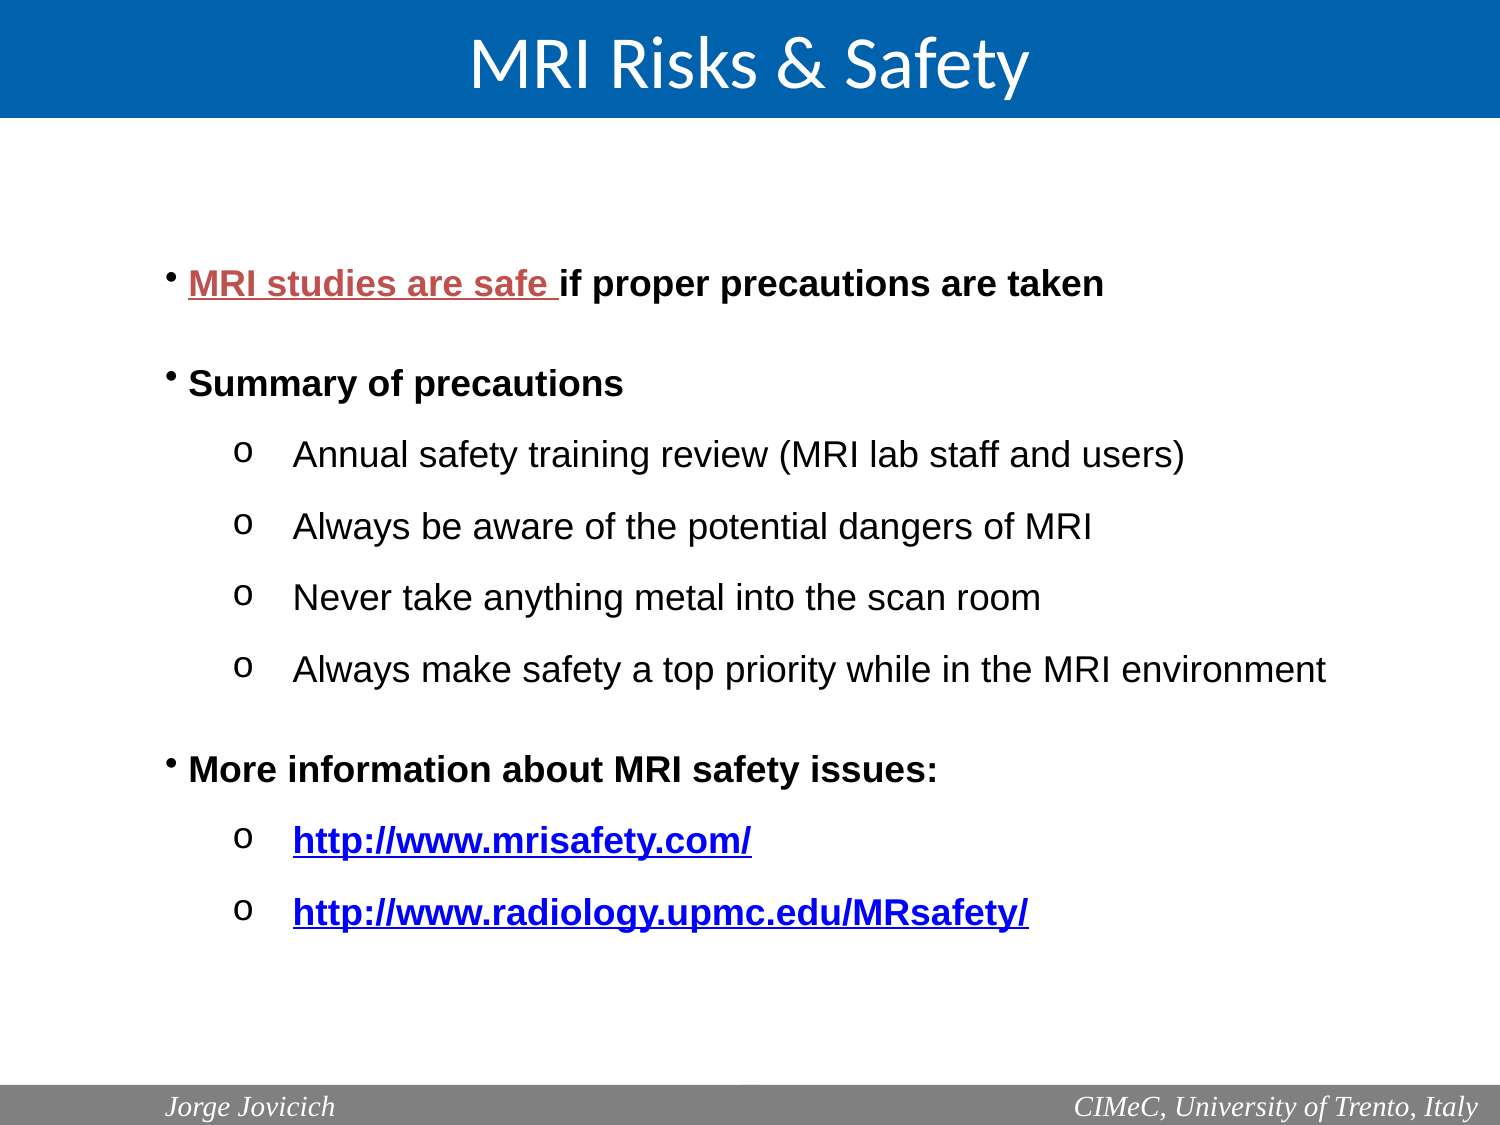

MRI Risks & Safety
 MRI studies are safe if proper precautions are taken

 Summary of precautions
 Annual safety training review (MRI lab staff and users)
 Always be aware of the potential dangers of MRI
 Never take anything metal into the scan room
 Always make safety a top priority while in the MRI environment

 More information about MRI safety issues:
 http://www.mrisafety.com/
 http://www.radiology.upmc.edu/MRsafety/
	Jorge Jovicich
     CIMeC, University of Trento, Italy